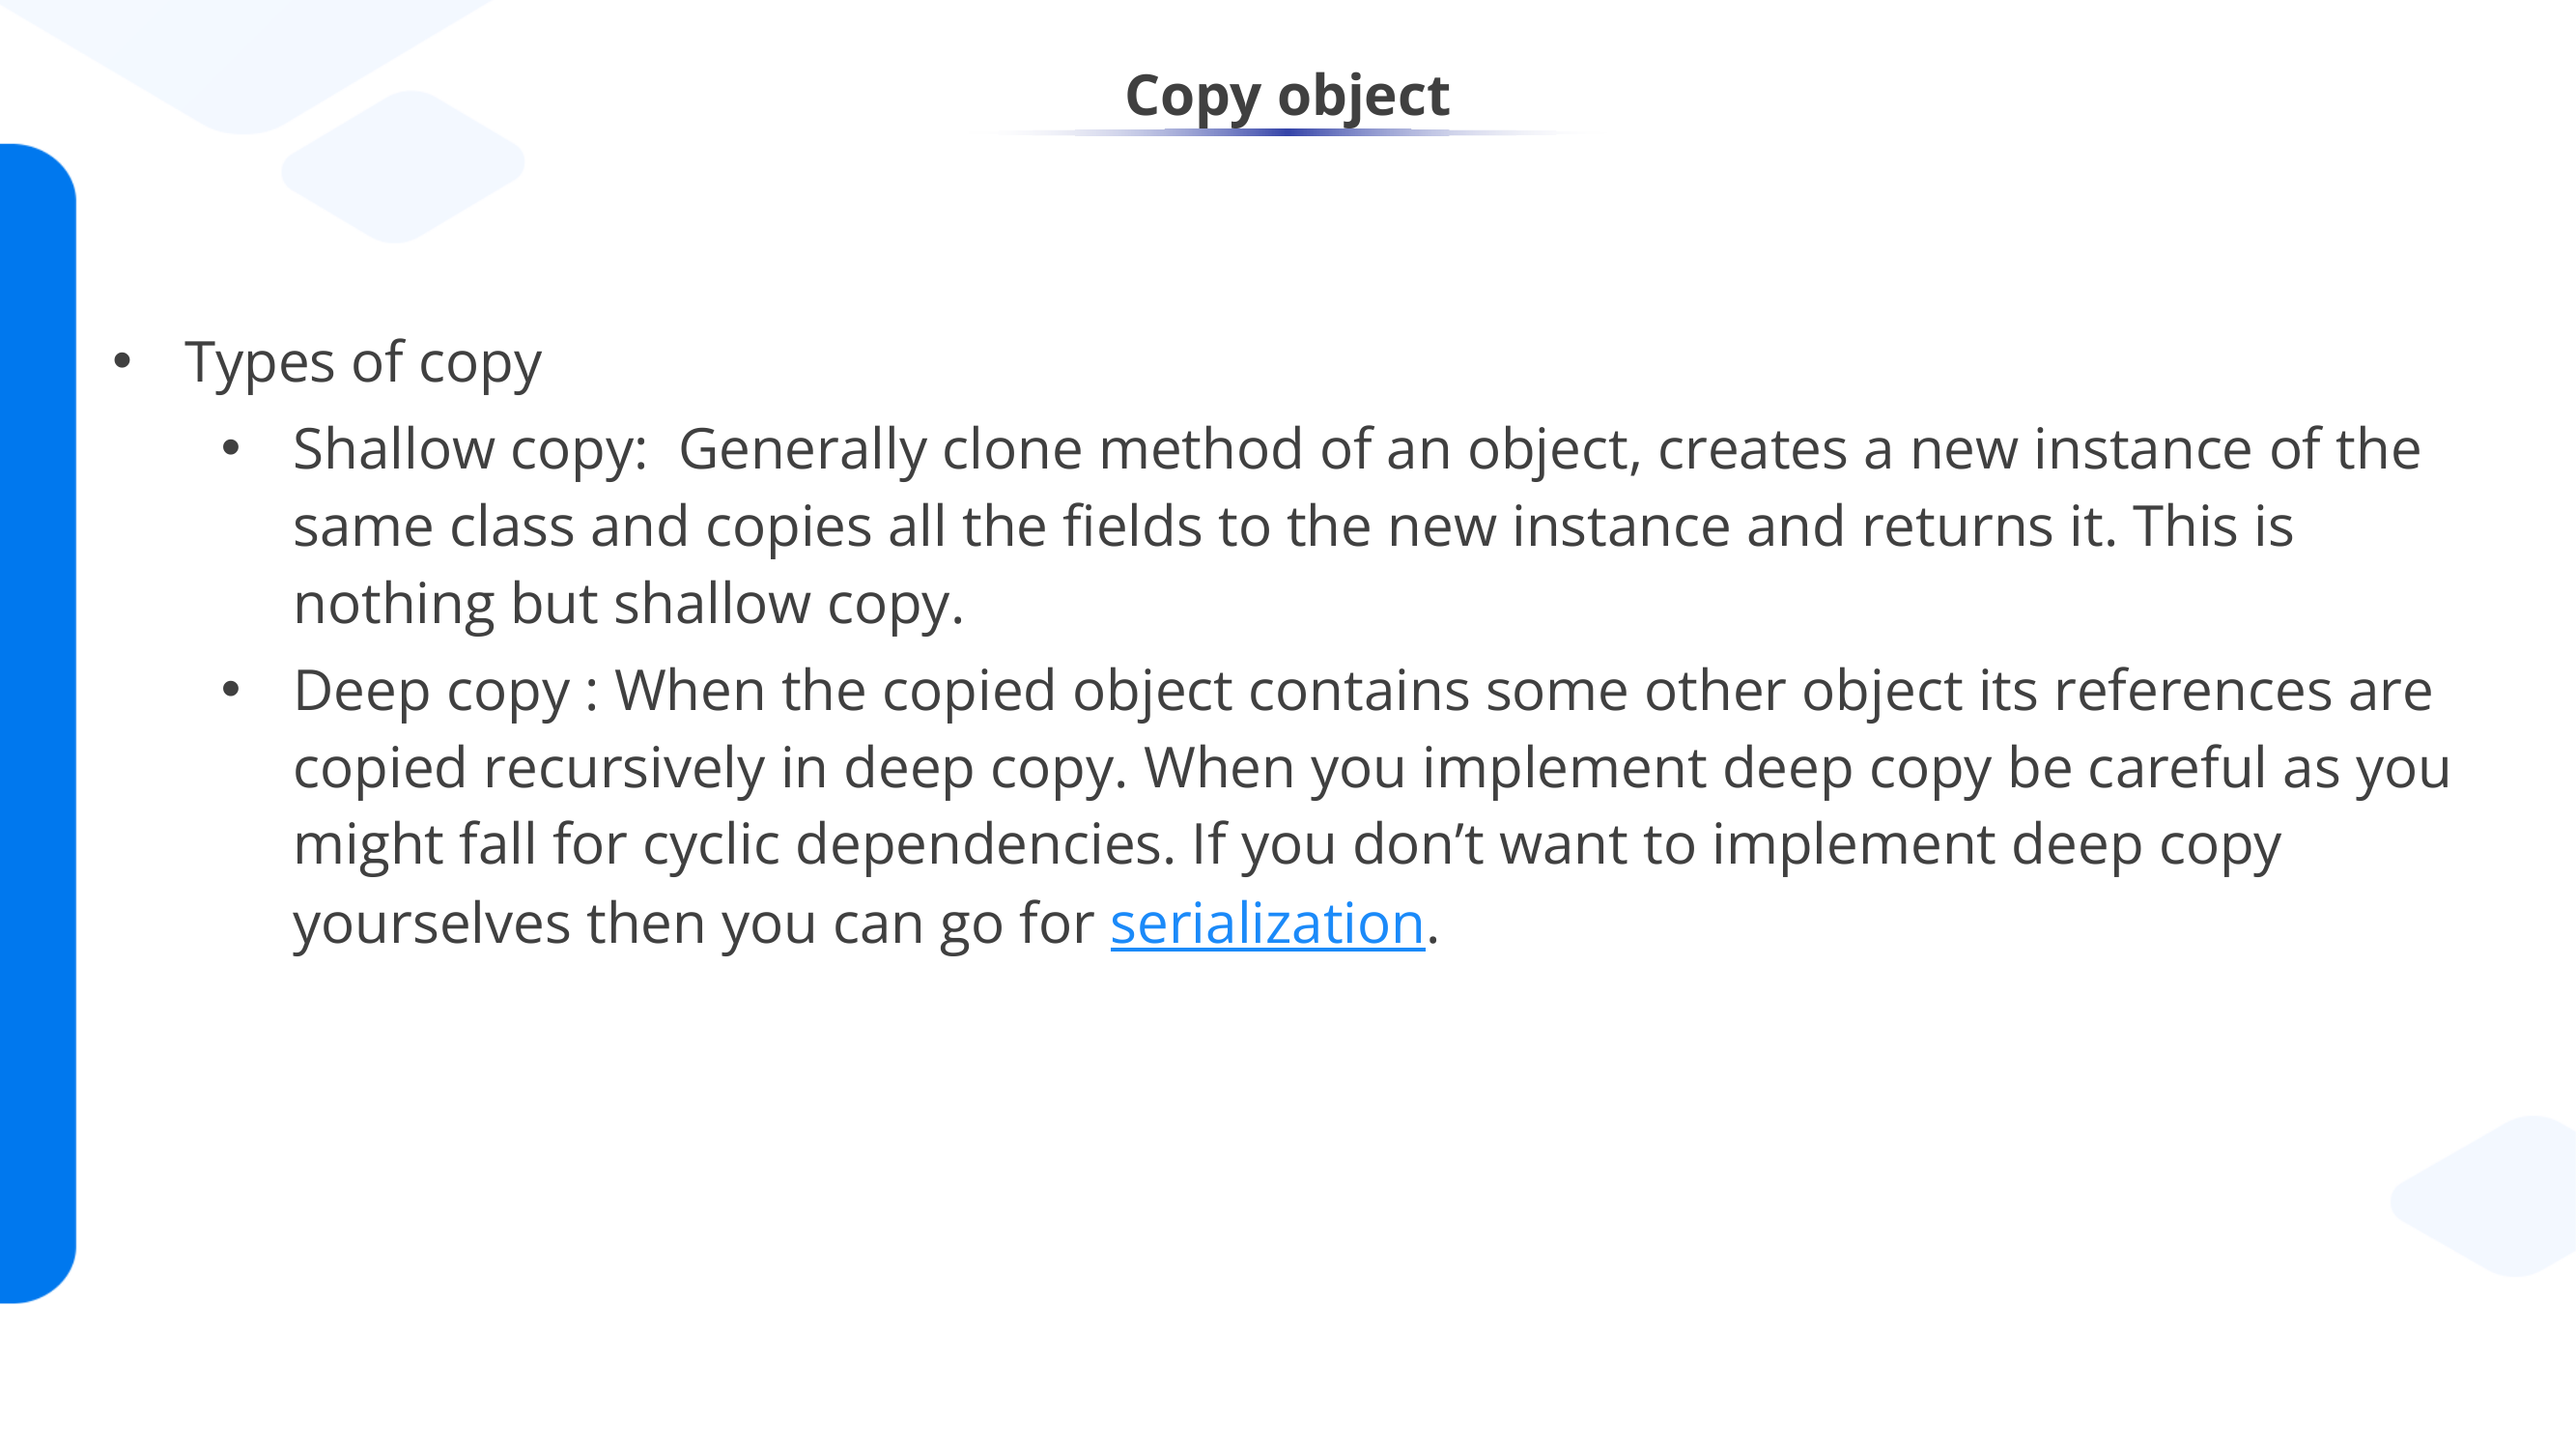

# Copy object

Types of copy
Shallow copy:  Generally clone method of an object, creates a new instance of the same class and copies all the fields to the new instance and returns it. This is nothing but shallow copy.
Deep copy : When the copied object contains some other object its references are copied recursively in deep copy. When you implement deep copy be careful as you might fall for cyclic dependencies. If you don’t want to implement deep copy yourselves then you can go for serialization.